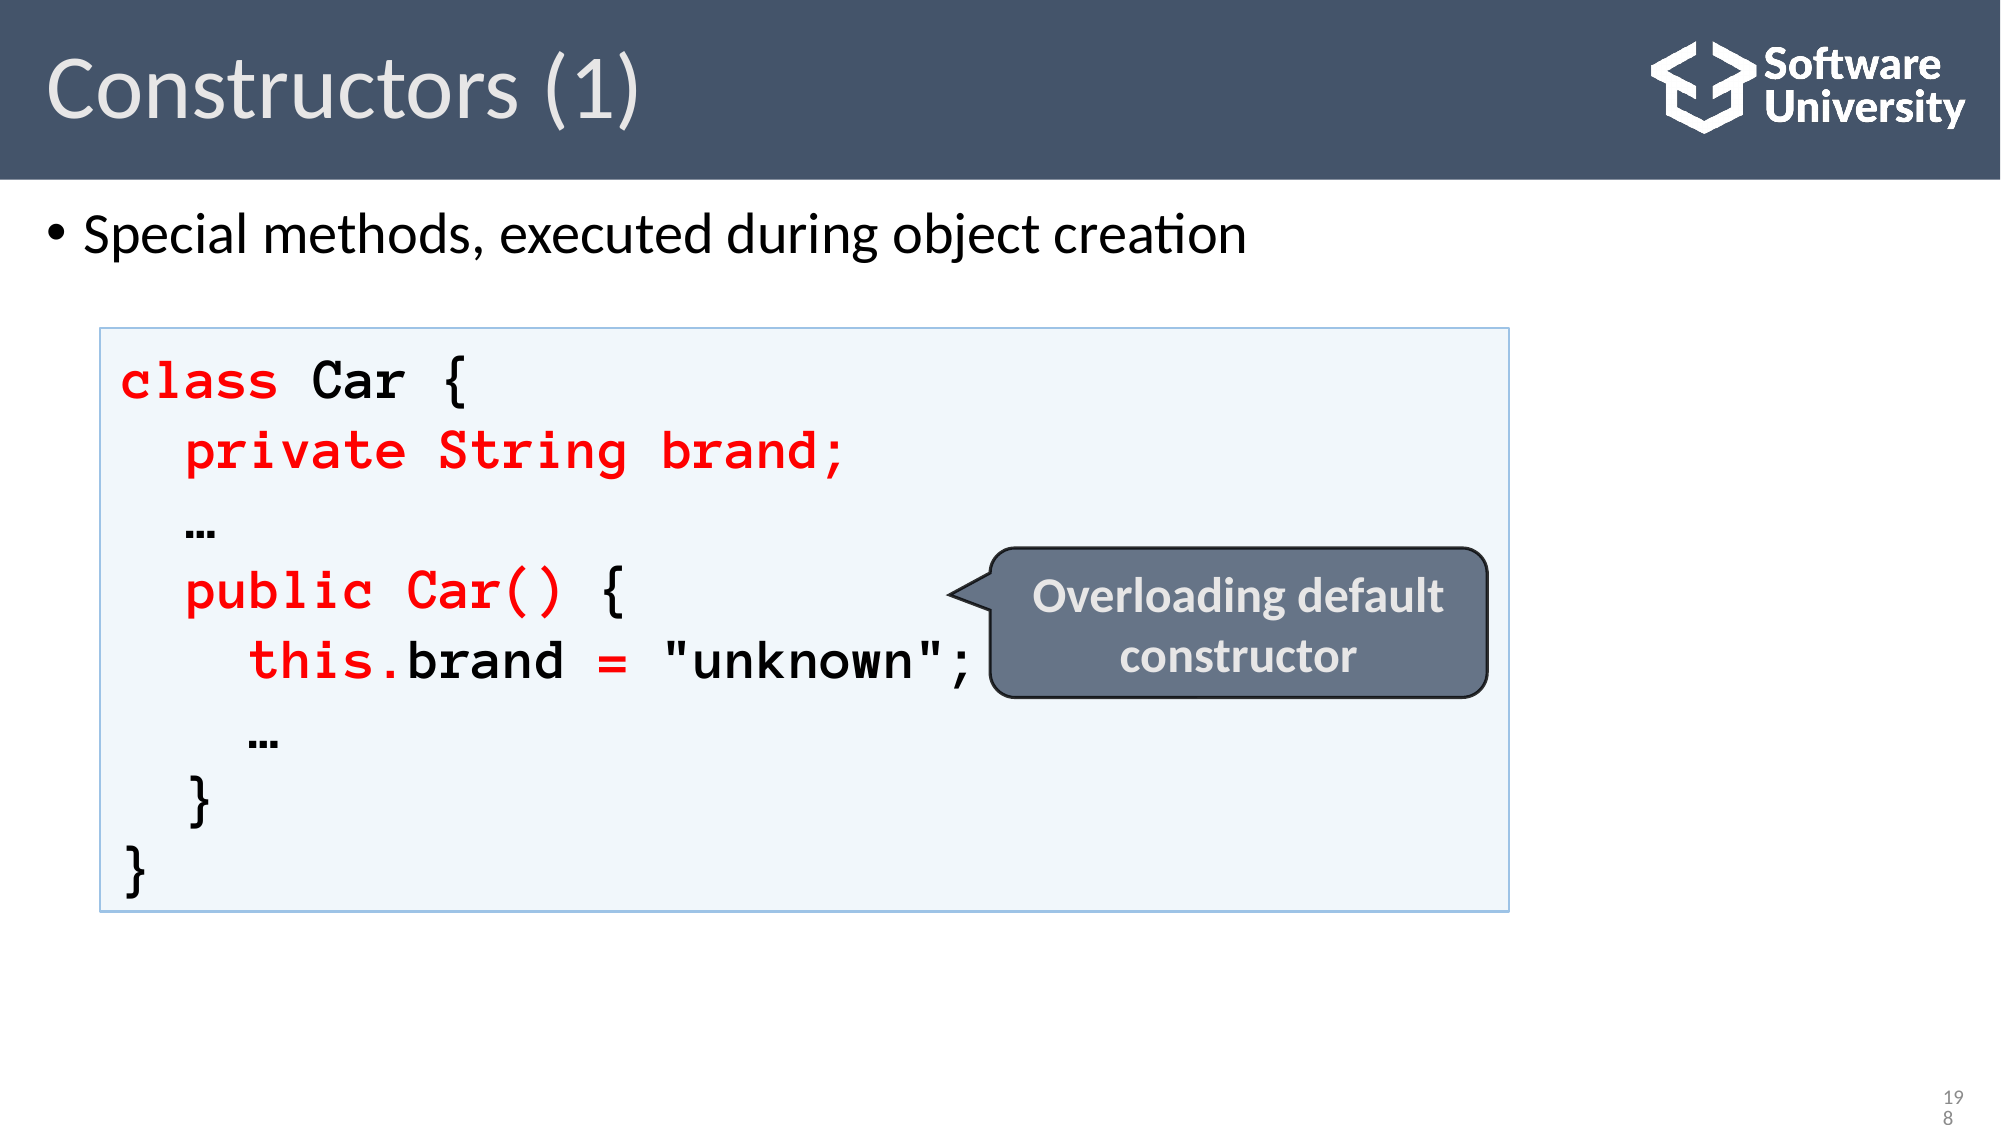

# Constructors (1)
Special methods, executed during object creation
class Car {
  private String brand;
  …
  public Car() {
    this.brand = "unknown";
    …
  }
}
Overloading default constructor
198